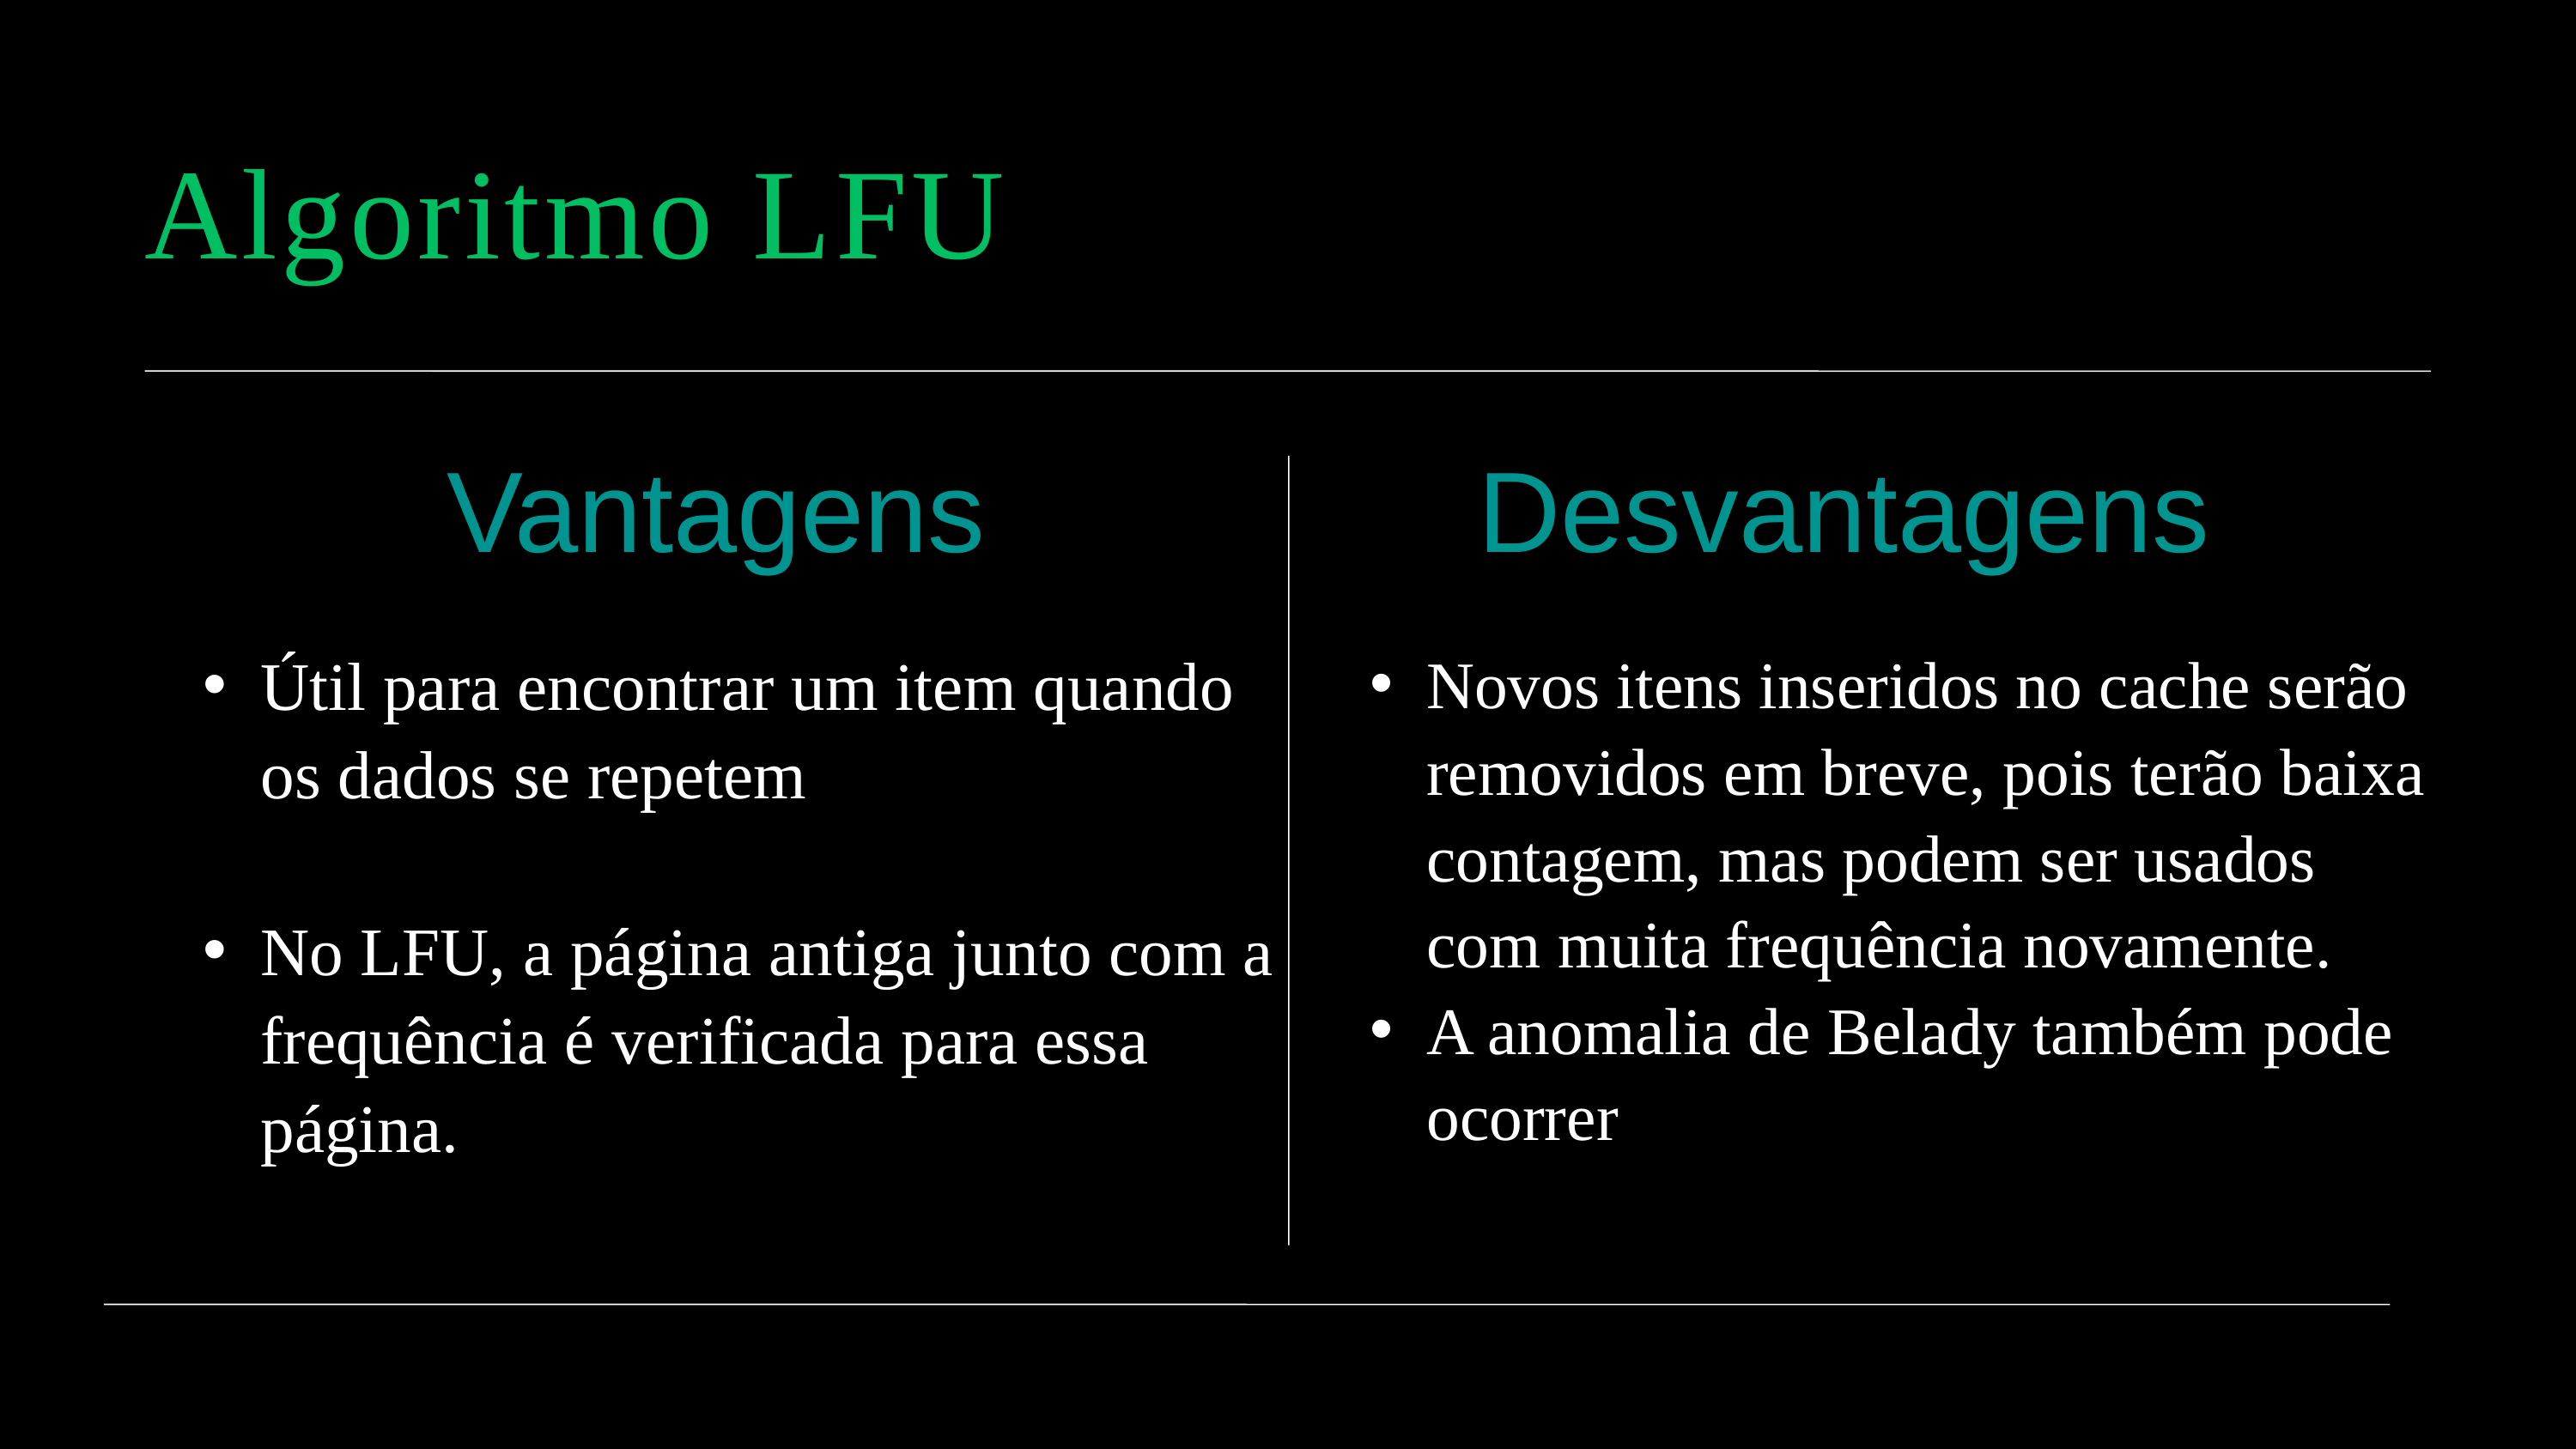

Algoritmo LFU

Vantagens
Desvantagens

Útil para encontrar um item quando os dados se repetem

No LFU, a página antiga junto com a frequência é verificada para essa página.

Novos itens inseridos no cache serão removidos em breve, pois terão baixa contagem, mas podem ser usados ​​com muita frequência novamente.
A anomalia de Belady também pode ocorrer